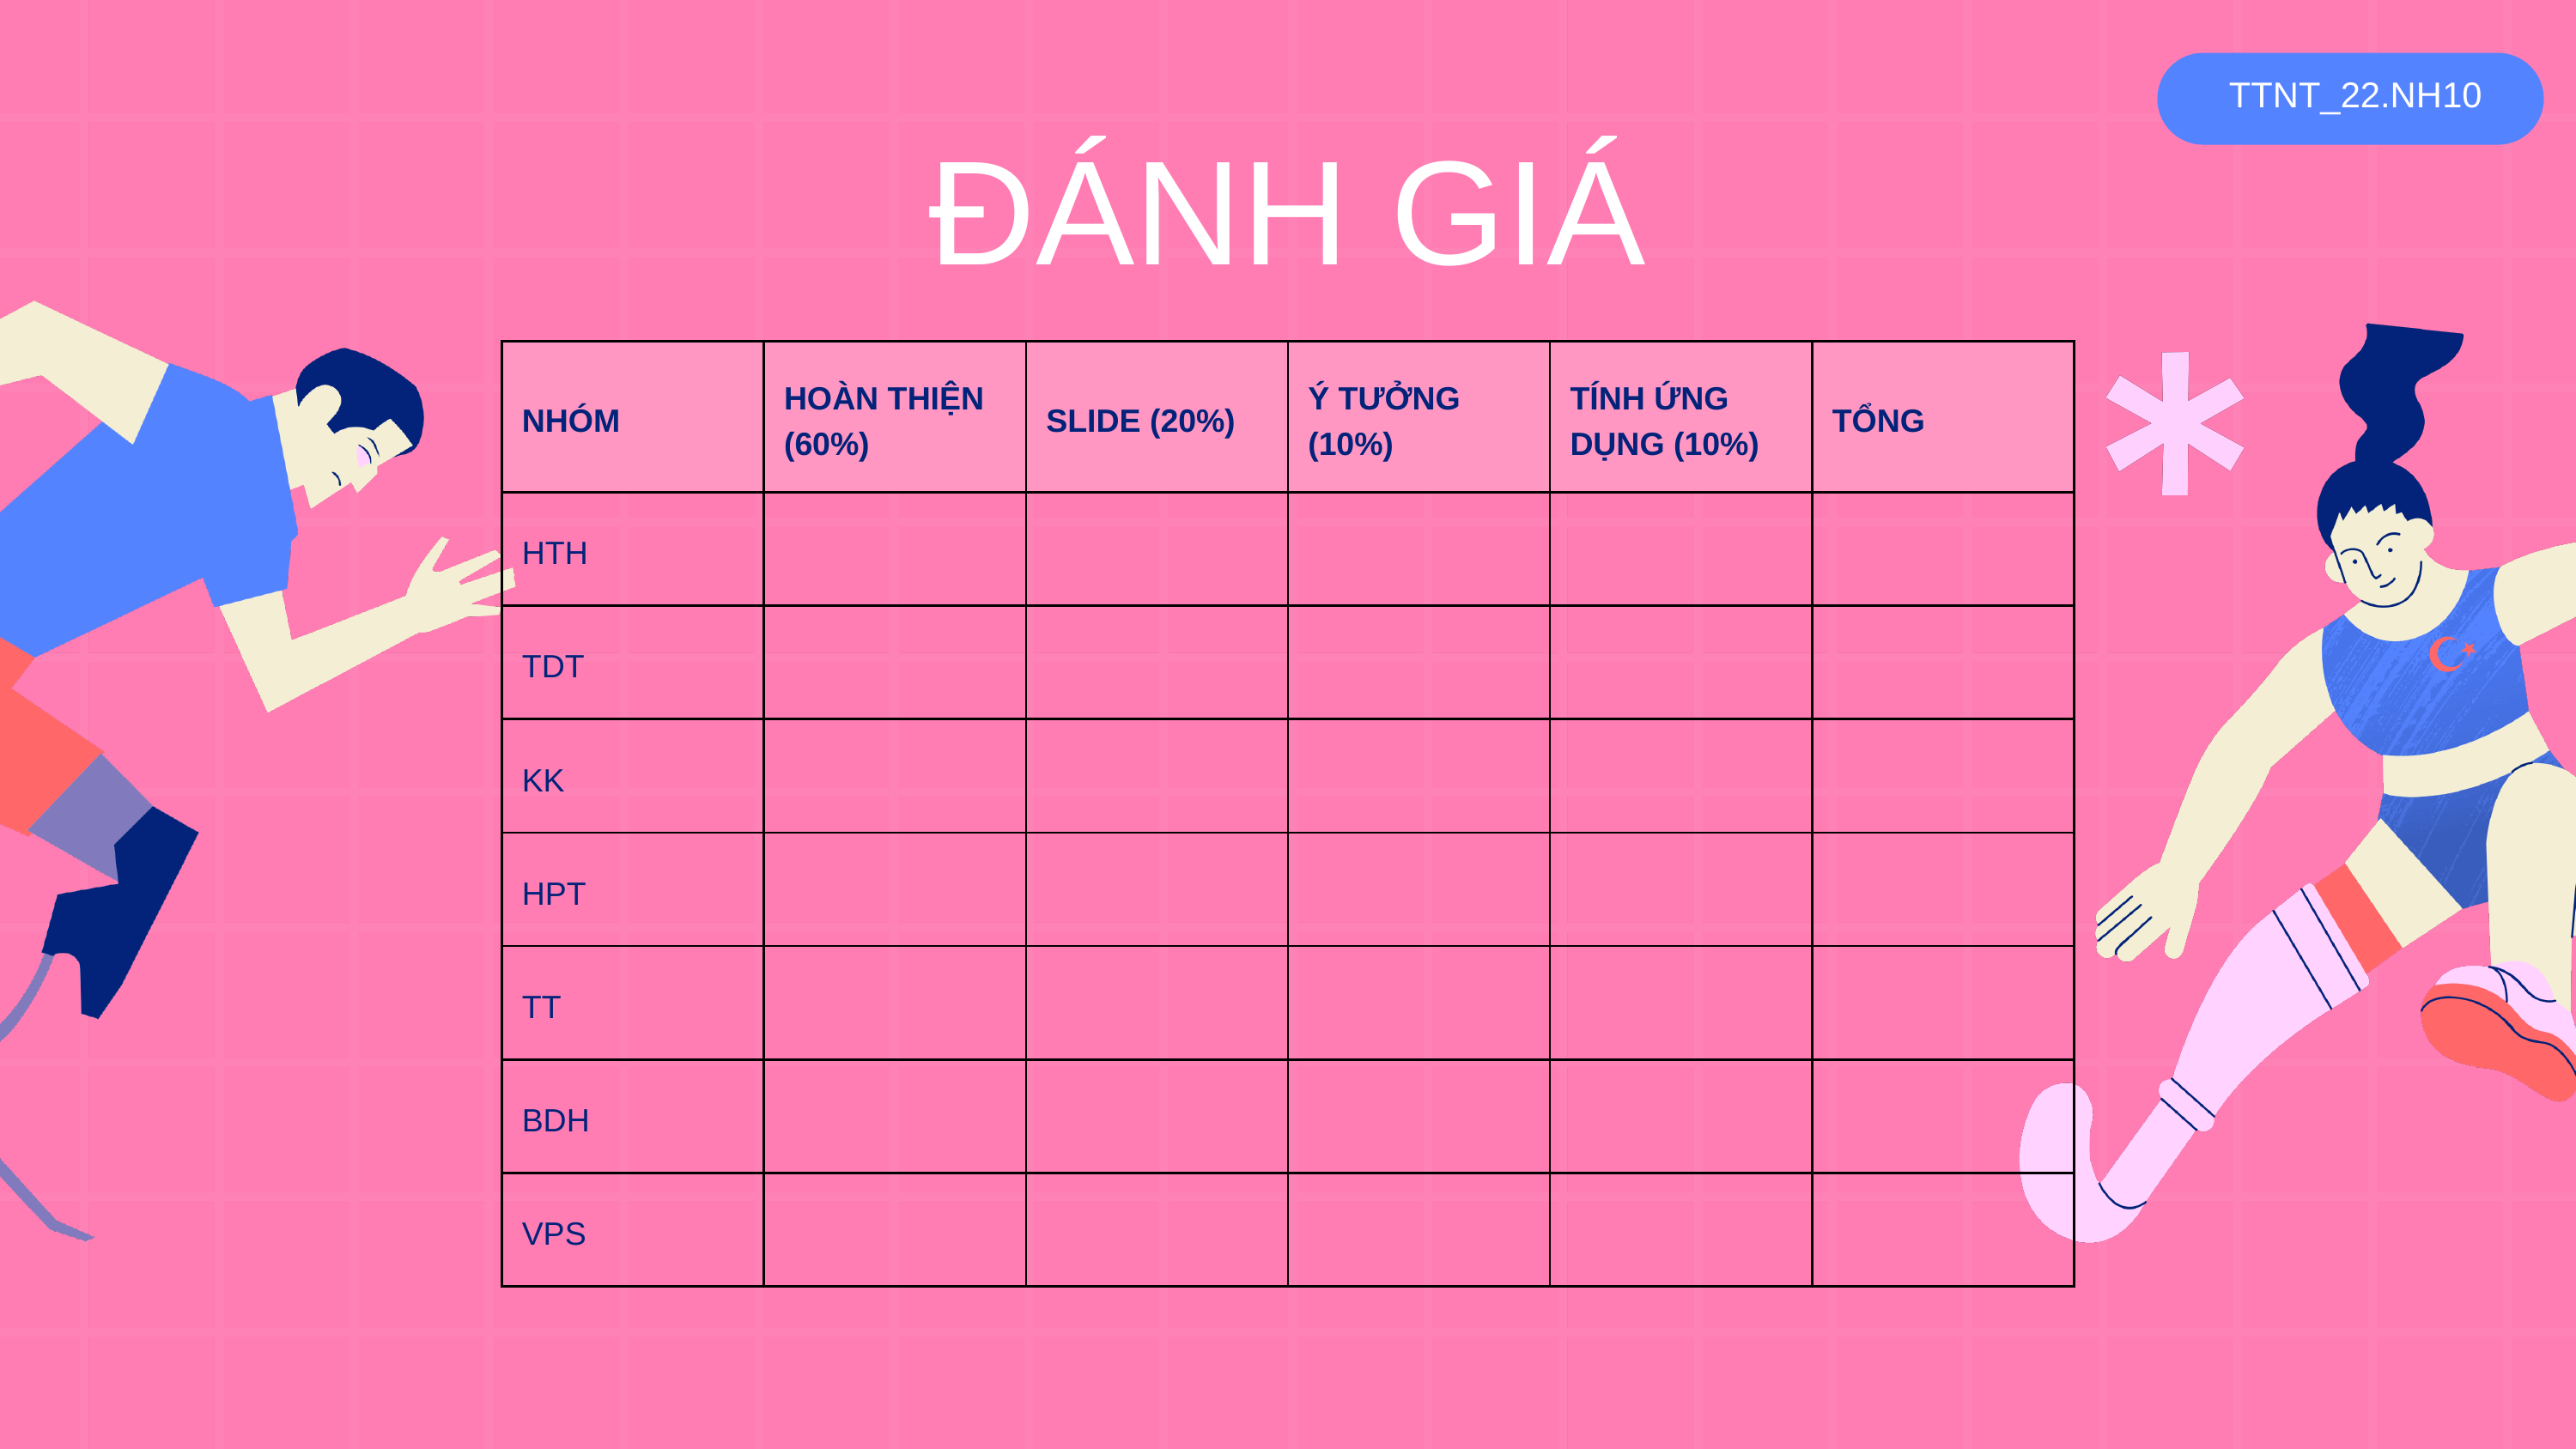

TTNT_22.NH10

ĐÁNH GIÁ

| NHÓM​ | HOÀN THIỆN (60%)​ | SLIDE (20%)​ | Ý TƯỞNG (10%)​ | TÍNH ỨNG DỤNG (10%)​ | TỔNG​ |
| --- | --- | --- | --- | --- | --- |
| HTH​ | ​ | ​ | ​ | ​ | ​ |
| TDT​ | ​ | ​ | ​ | ​ | ​ |
| KK​ | ​ | ​ | ​ | ​ | ​ |
| HPT​ | ​ | ​ | ​ | ​ | ​ |
| TT | ​ | ​ | ​ | ​ | ​ |
| BDH​ | ​ | ​ | ​ | ​ | ​ |
| VPS |  |  |  |  |  |